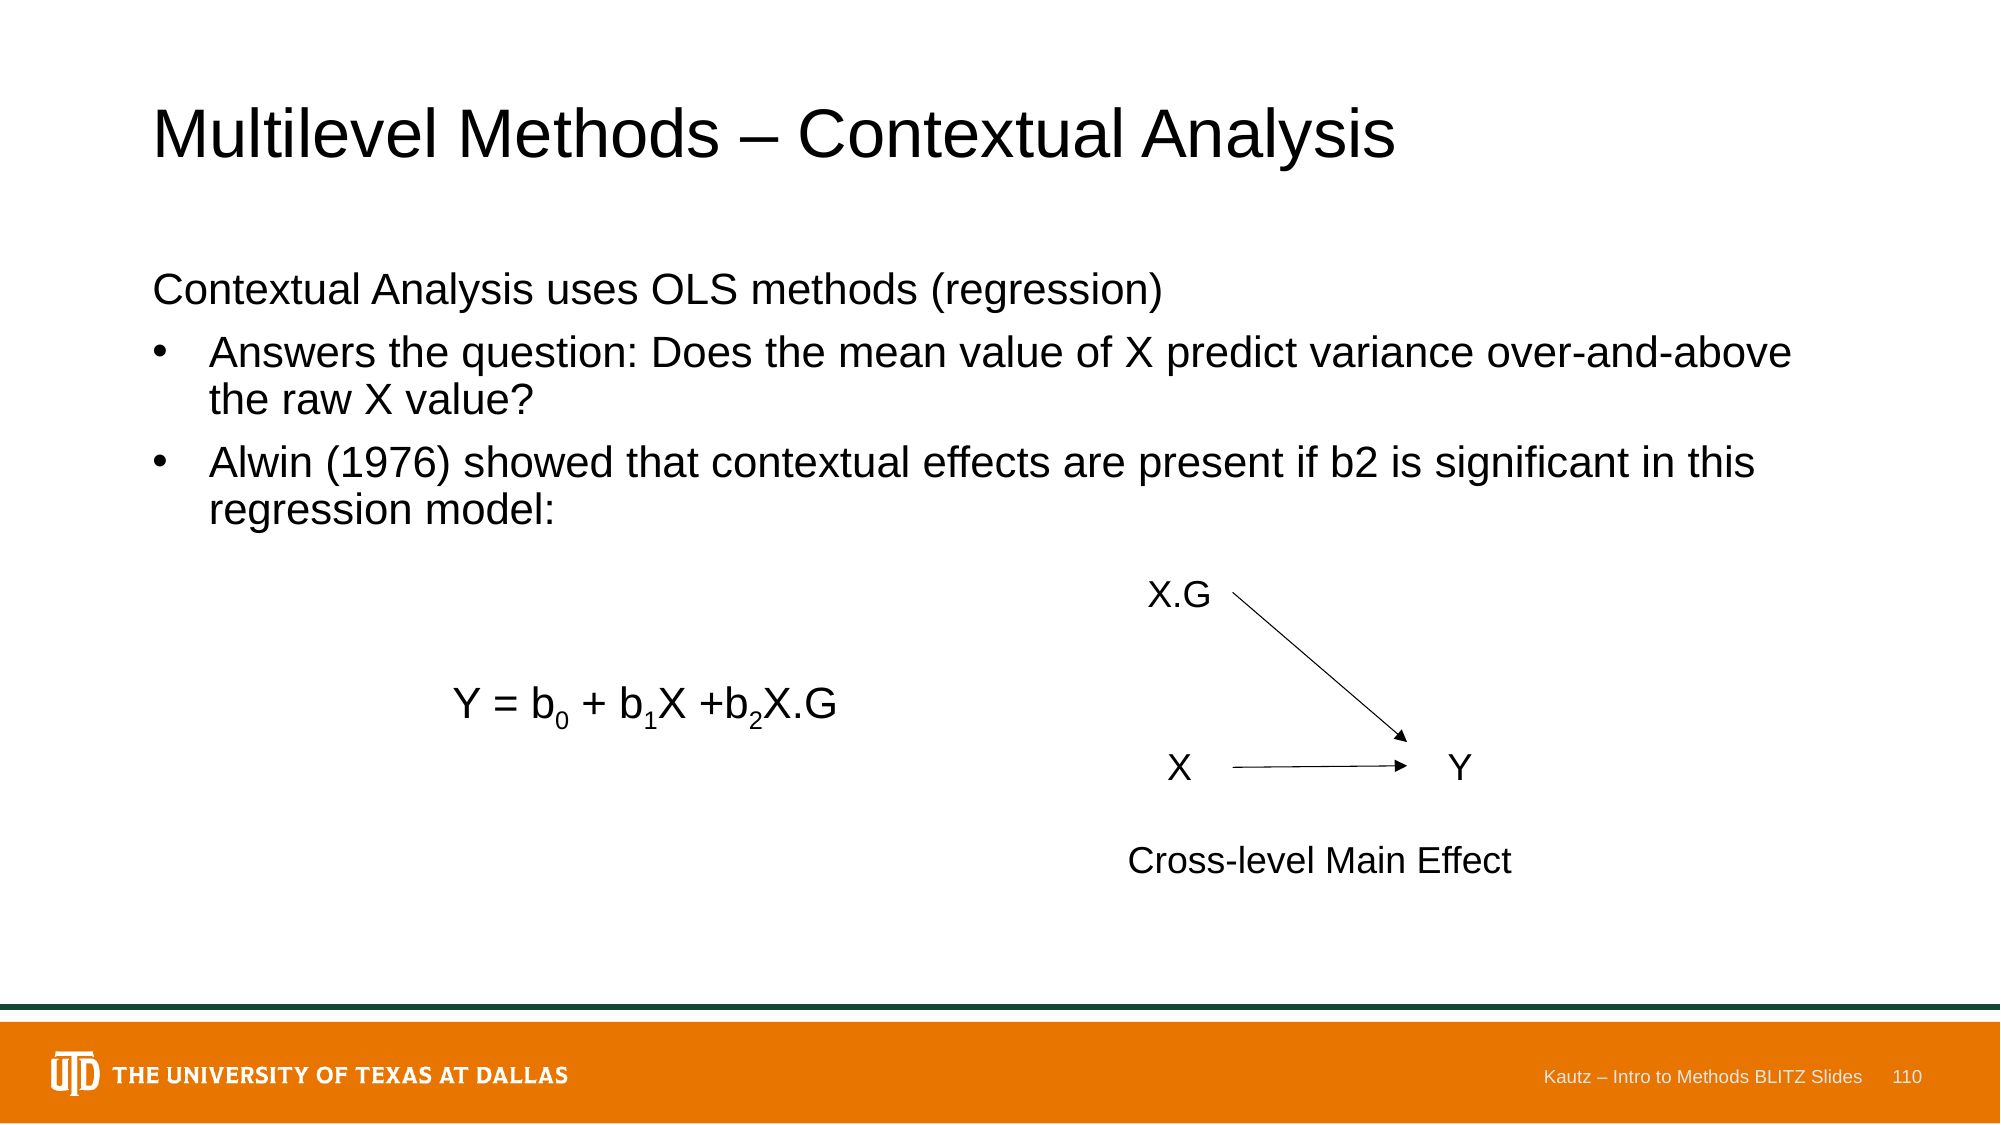

# Multilevel Methods – Contextual Analysis
Contextual Analysis uses OLS methods (regression)
Answers the question: Does the mean value of X predict variance over-and-above the raw X value?
Alwin (1976) showed that contextual effects are present if b2 is significant in this regression model:

		Y = b0 + b1X +b2X.G
X.G
X
Y
Cross-level Main Effect
Kautz – Intro to Methods BLITZ Slides
110